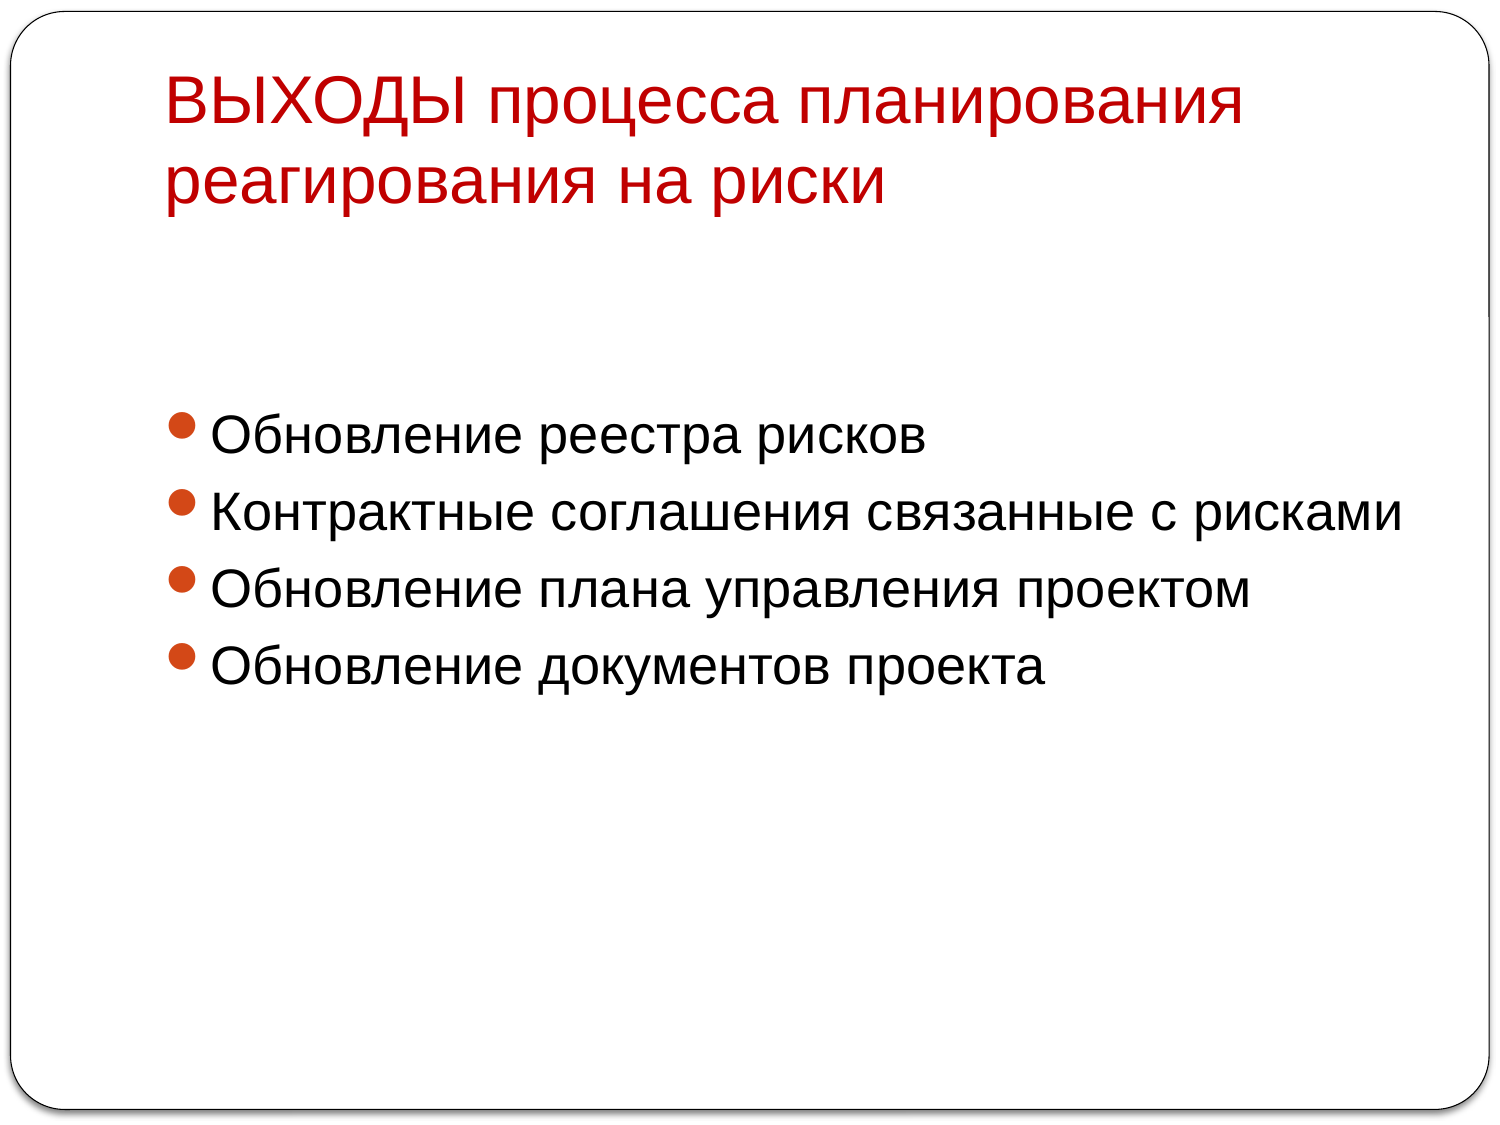

# ВЫХОДЫ процесса планирования реагирования на риски

Обновление реестра рисков
Контрактные соглашения связанные с рисками
Обновление плана управления проектом
Обновление документов проекта